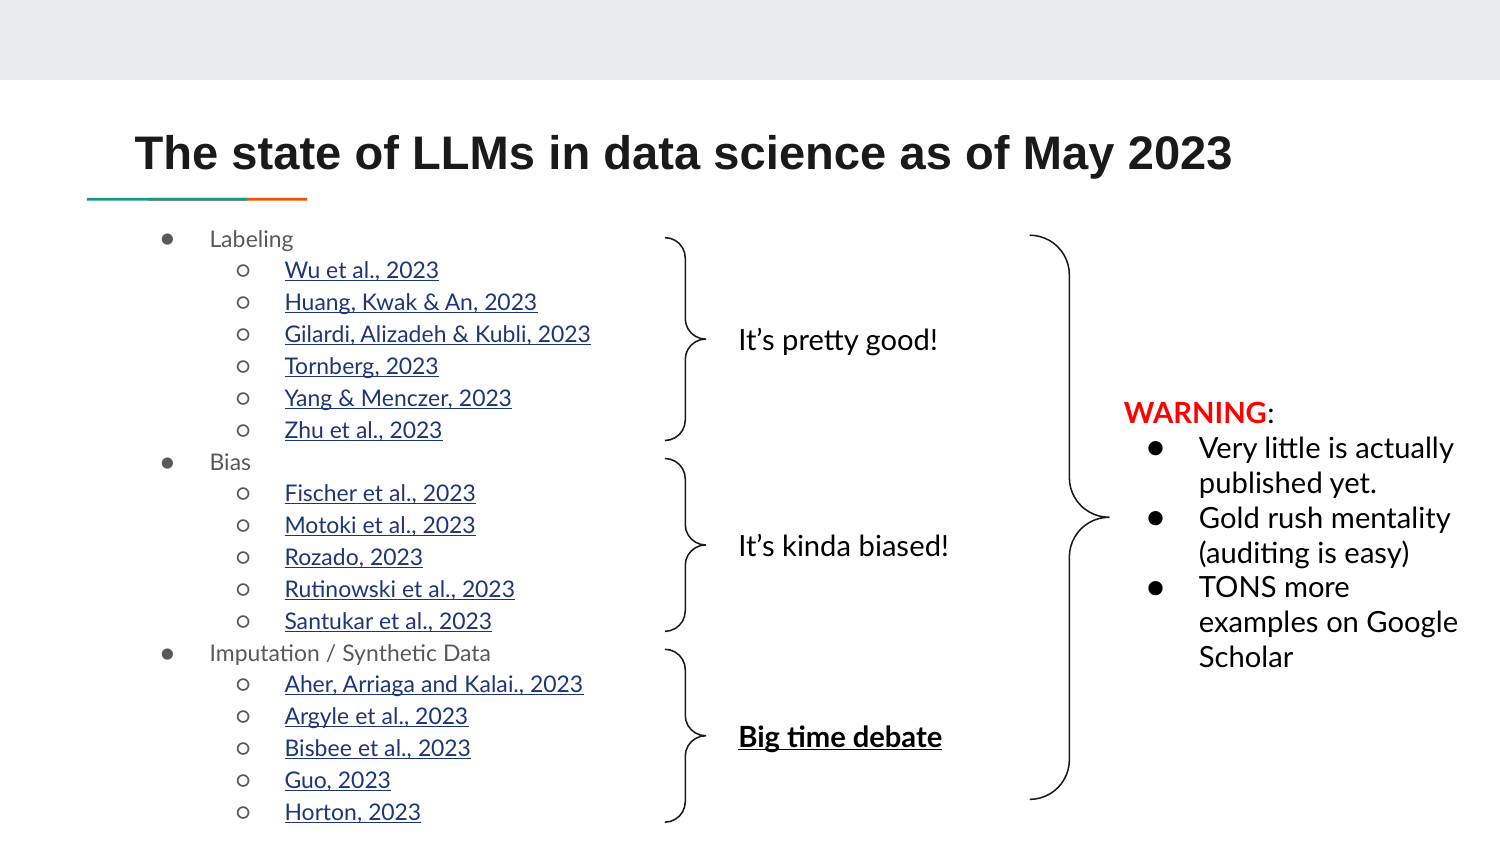

# The state of LLMs in data science as of May 2023
Labeling
Wu et al., 2023
Huang, Kwak & An, 2023
Gilardi, Alizadeh & Kubli, 2023
Tornberg, 2023
Yang & Menczer, 2023
Zhu et al., 2023
Bias
Fischer et al., 2023
Motoki et al., 2023
Rozado, 2023
Rutinowski et al., 2023
Santukar et al., 2023
Imputation / Synthetic Data
Aher, Arriaga and Kalai., 2023
Argyle et al., 2023
Bisbee et al., 2023
Guo, 2023
Horton, 2023

WARNING:
Very little is actually published yet.
Gold rush mentality (auditing is easy)
TONS more examples on Google Scholar

It’s pretty good!

It’s kinda biased!

Big time debate